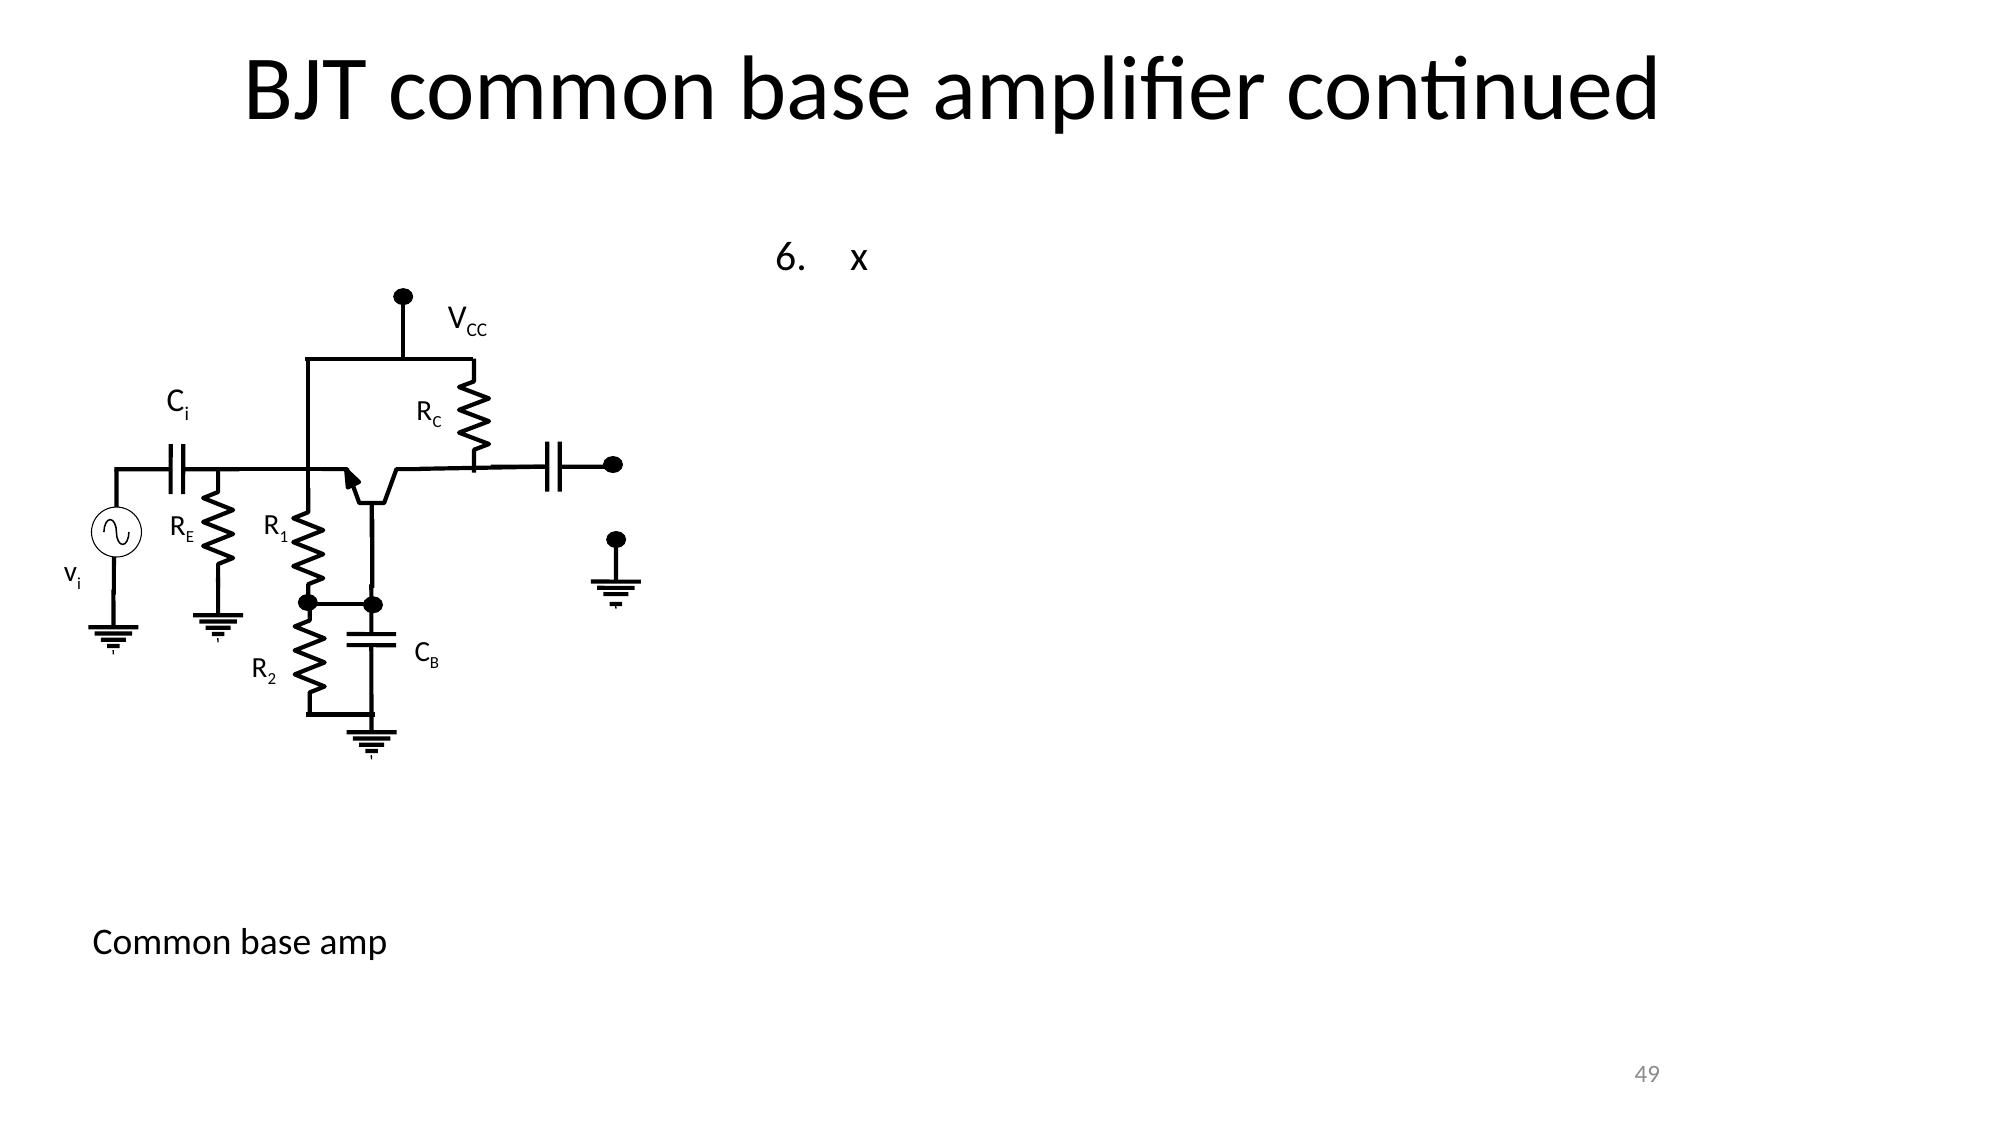

BJT common base amplifier continued
x

VCC

Ci
RC

R1
RE

vi

CB
R2

Common base amp
49